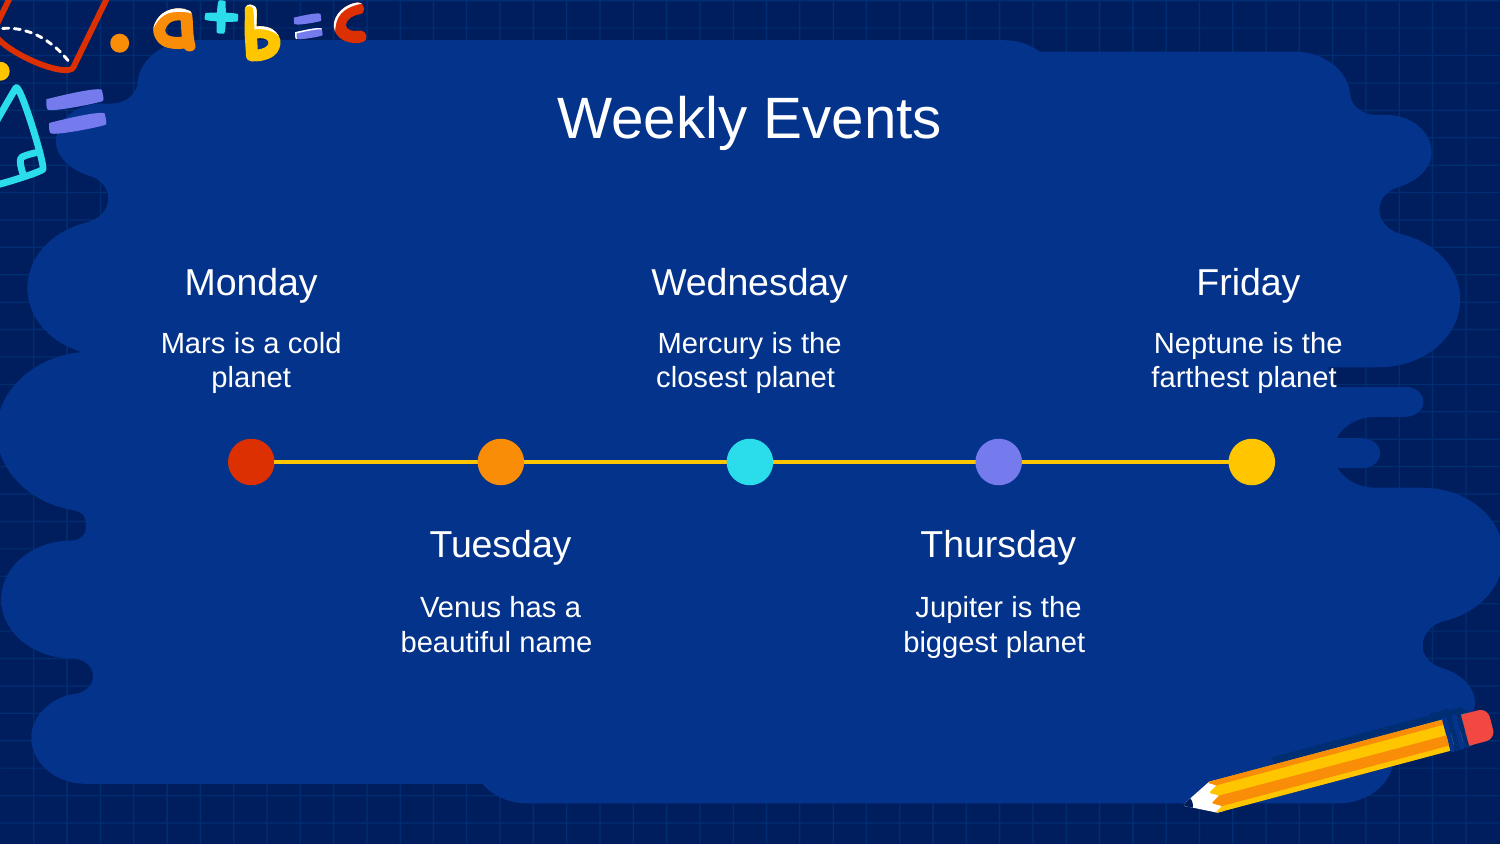

# Weekly Events
Monday
Wednesday
Friday
Mars is a cold planet
Mercury is the closest planet
Neptune is the farthest planet

Thursday
Tuesday
Jupiter is the biggest planet
Venus has a beautiful name